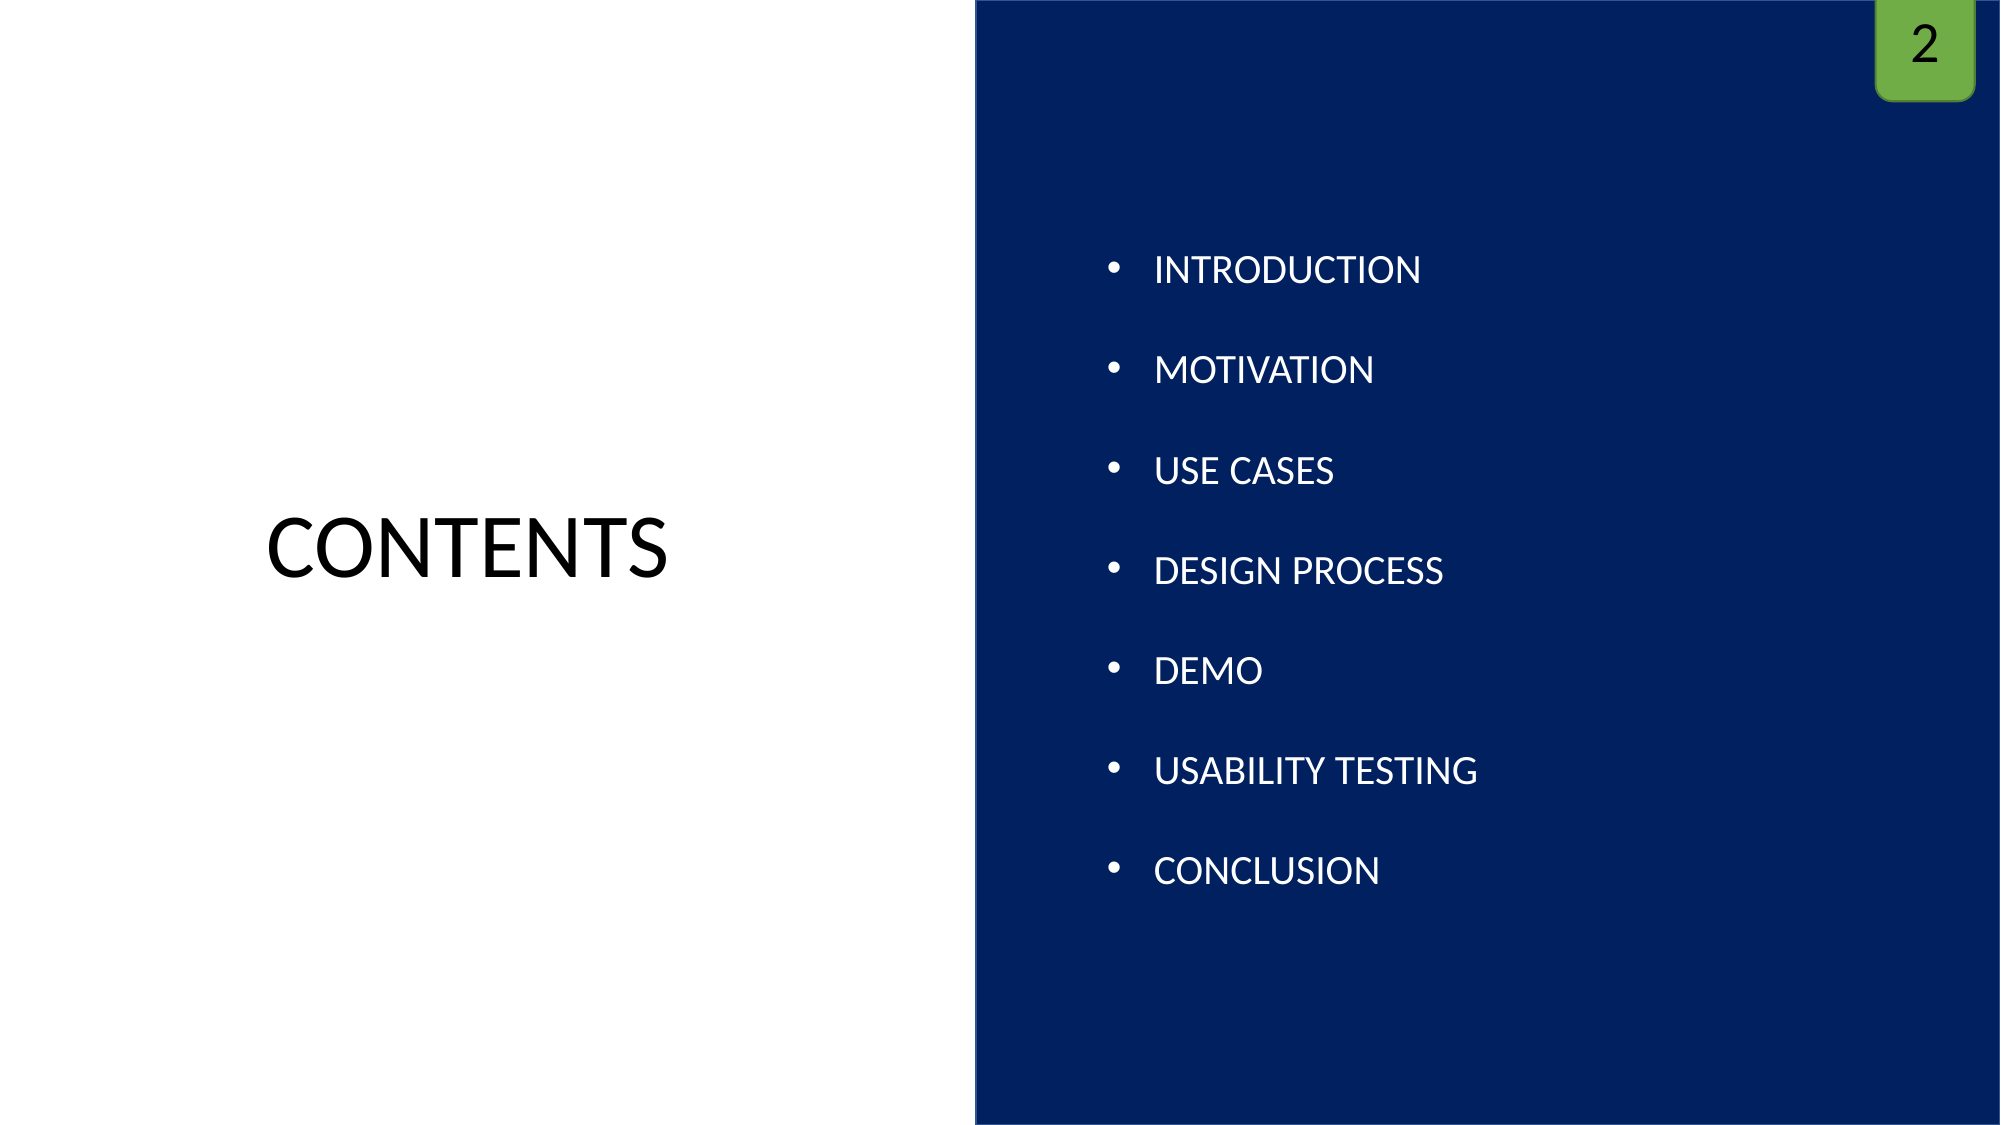

2
INTRODUCTION
MOTIVATION
USE CASES
DESIGN PROCESS
DEMO
USABILITY TESTING
CONCLUSION
CONTENTS